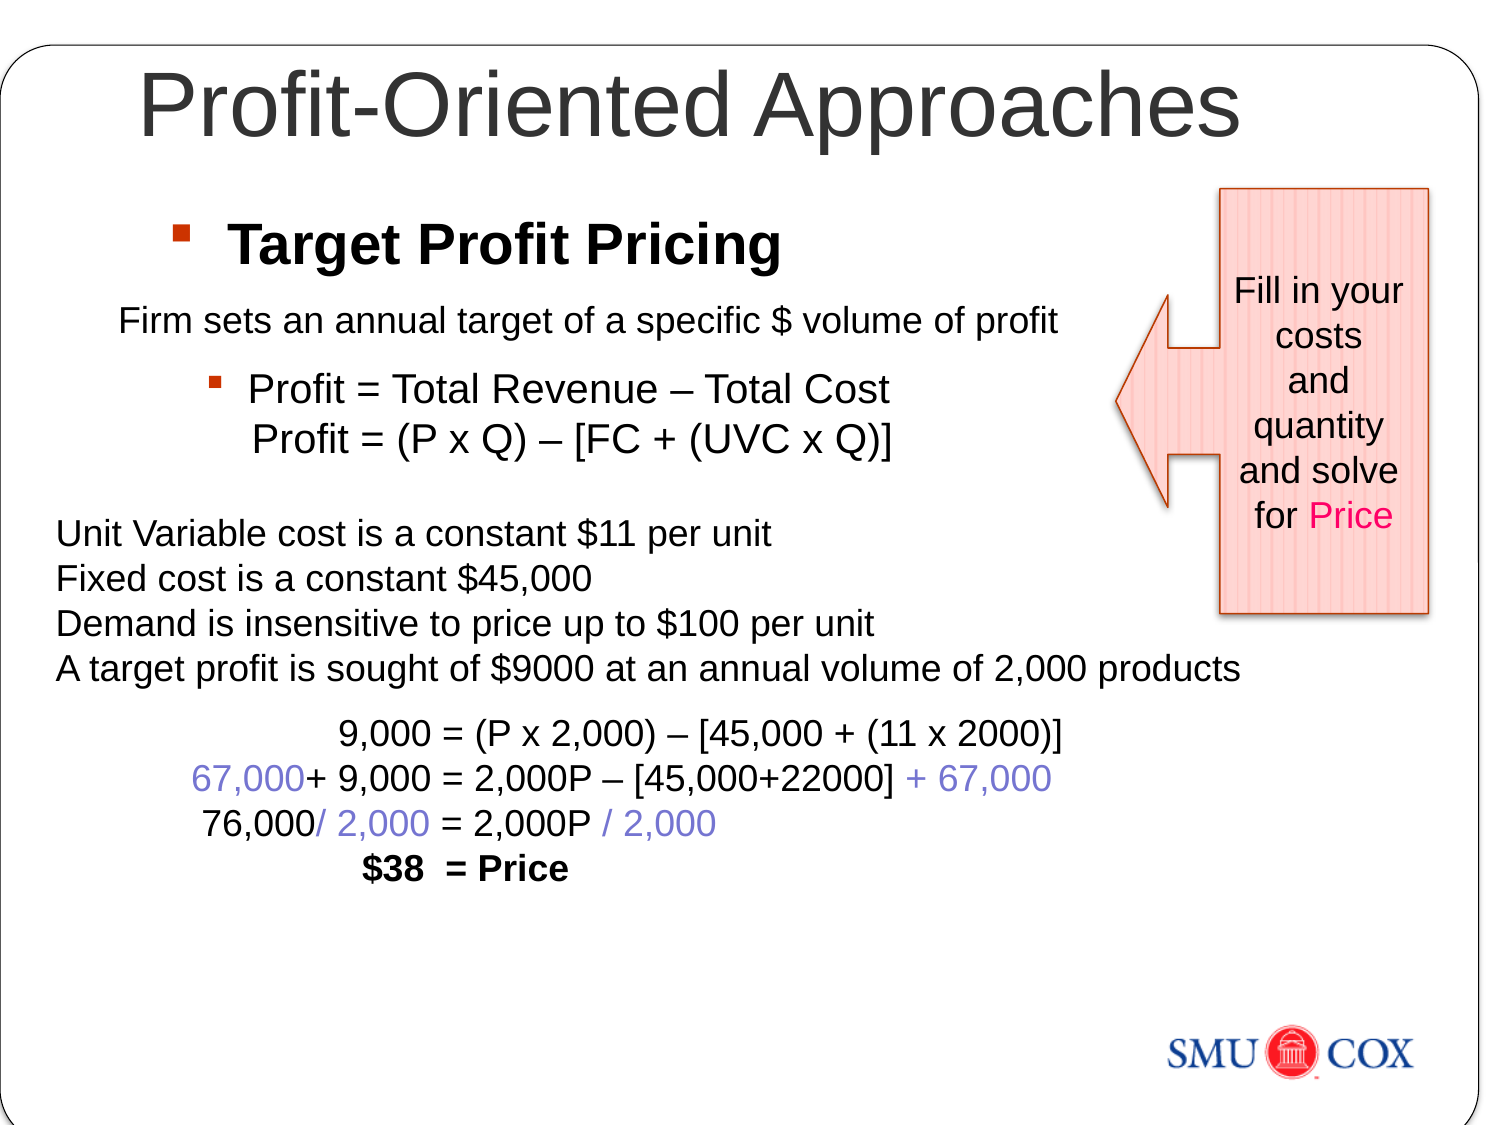

Profit-Oriented Approaches
Fill in your
costs
and
quantity
and solve
for Price
  Target Profit Pricing

Firm sets an annual target of a specific $ volume of profit
  Profit = Total Revenue – Total Cost
    Profit = (P x Q) – [FC + (UVC x Q)]

Unit Variable cost is a constant $11 per unit
Fixed cost is a constant $45,000
Demand is insensitive to price up to $100 per unit
A target profit is sought of $9000 at an annual volume of 2,000 products
               9,000 = (P x 2,000) – [45,000 + (11 x 2000)]
 67,000+ 9,000 = 2,000P – [45,000+22000] + 67,000
  76,000/ 2,000 = 2,000P / 2,000
	   $38  = Price